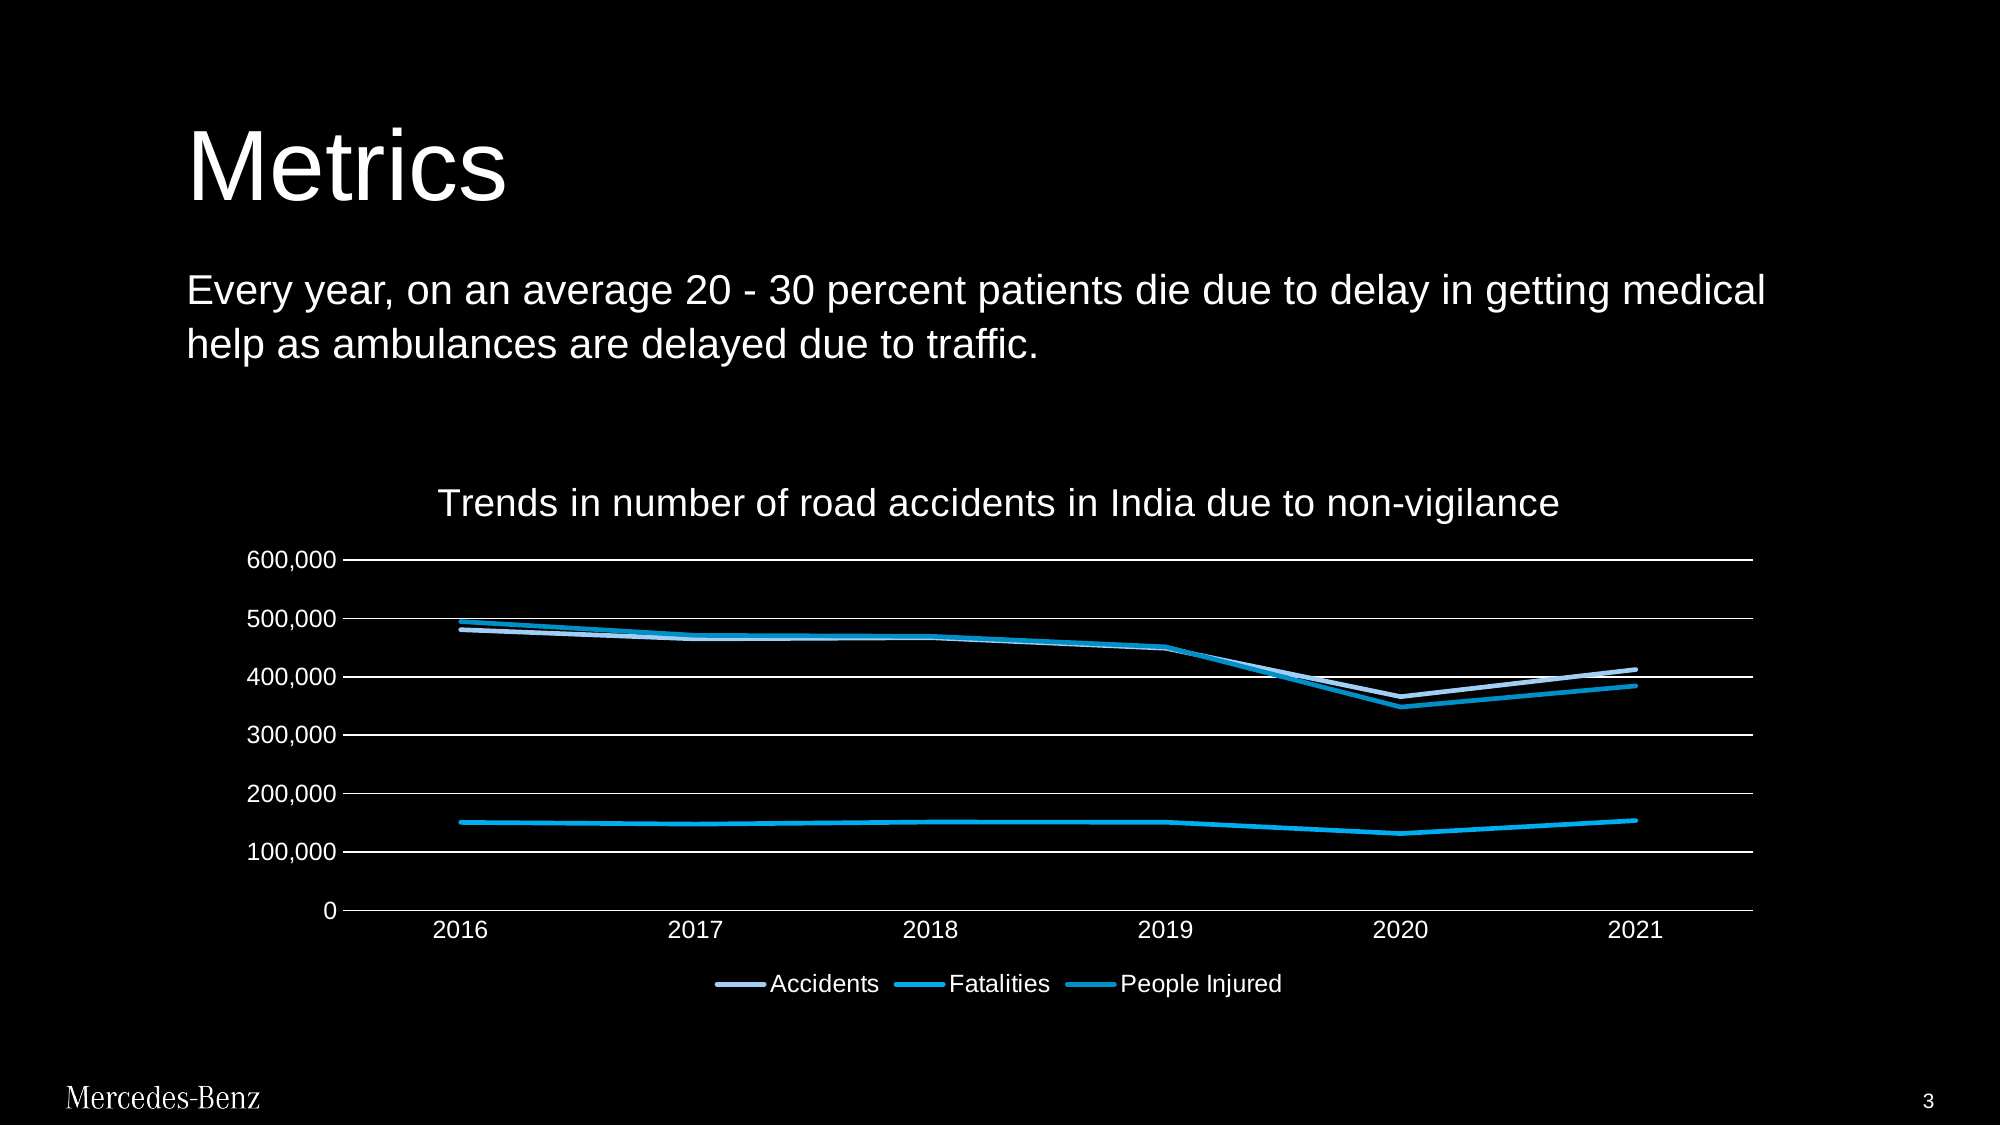

# Metrics
Every year, on an average 20 - 30 percent patients die due to delay in getting medical help as ambulances are delayed due to traffic.

### Chart: Trends in number of road accidents in India due to non-vigilance

| Category | Accidents | Fatalities | People Injured |
|---|---|---|---|
| 2016 | 480652.0 | 150785.0 | 494624.0 |
| 2017 | 464910.0 | 147913.0 | 470975.0 |
| 2018 | 467044.0 | 151417.0 | 469418.0 |
| 2019 | 449002.0 | 151113.0 | 451361.0 |
| 2020 | 366138.0 | 131714.0 | 348279.0 |
| 2021 | 412432.0 | 153972.0 | 384448.0 |
3